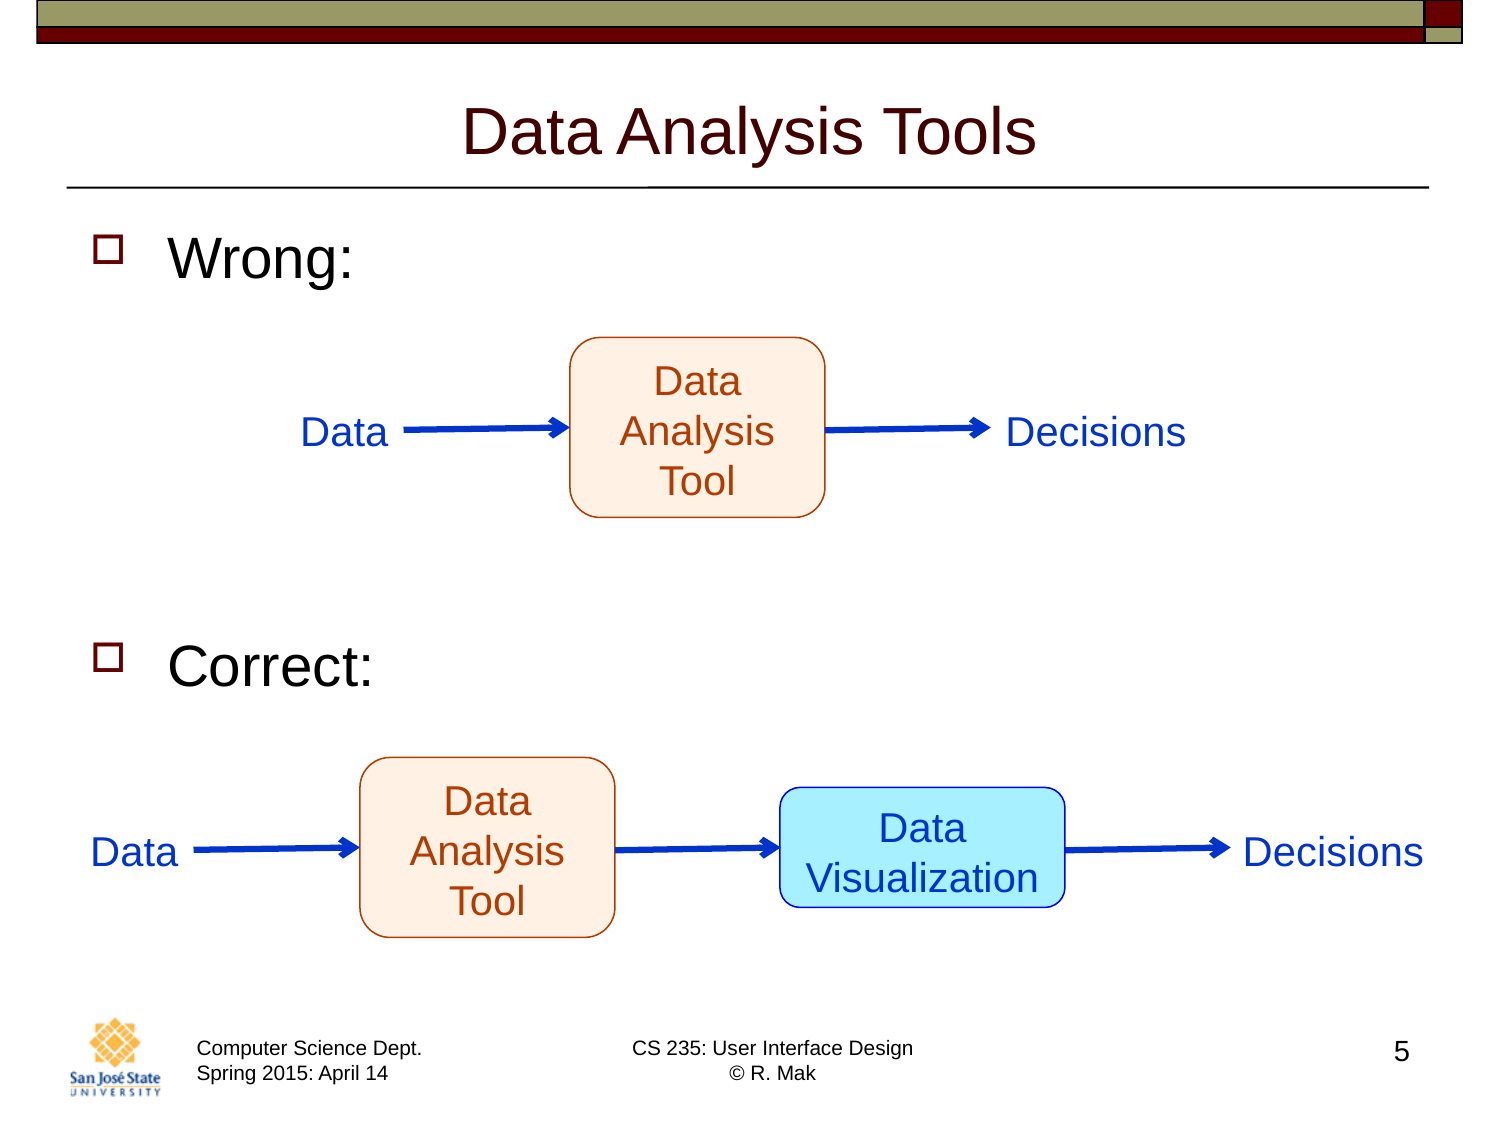

# Data Analysis Tools
Wrong:

Correct:
Data Analysis
Tool
Data
Decisions
Data Analysis
Tool
Data Visualization
Data
Decisions
5